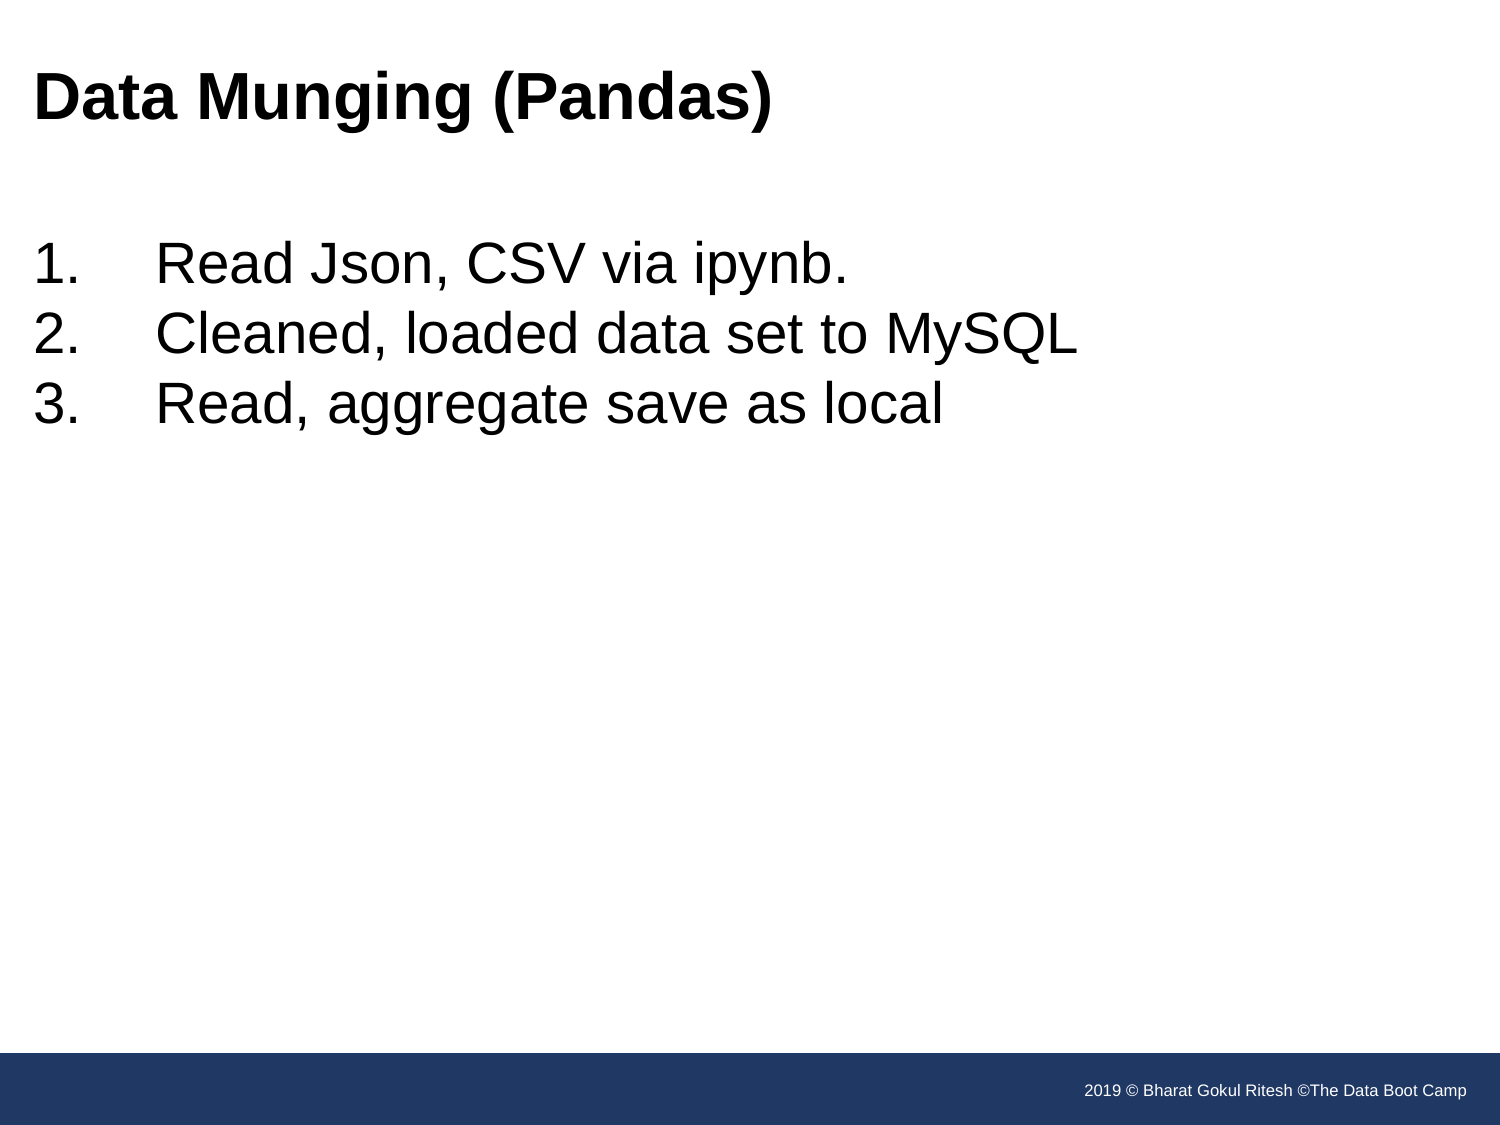

Data Munging (Pandas)

Read Json, CSV via ipynb.
Cleaned, loaded data set to MySQL
Read, aggregate save as local